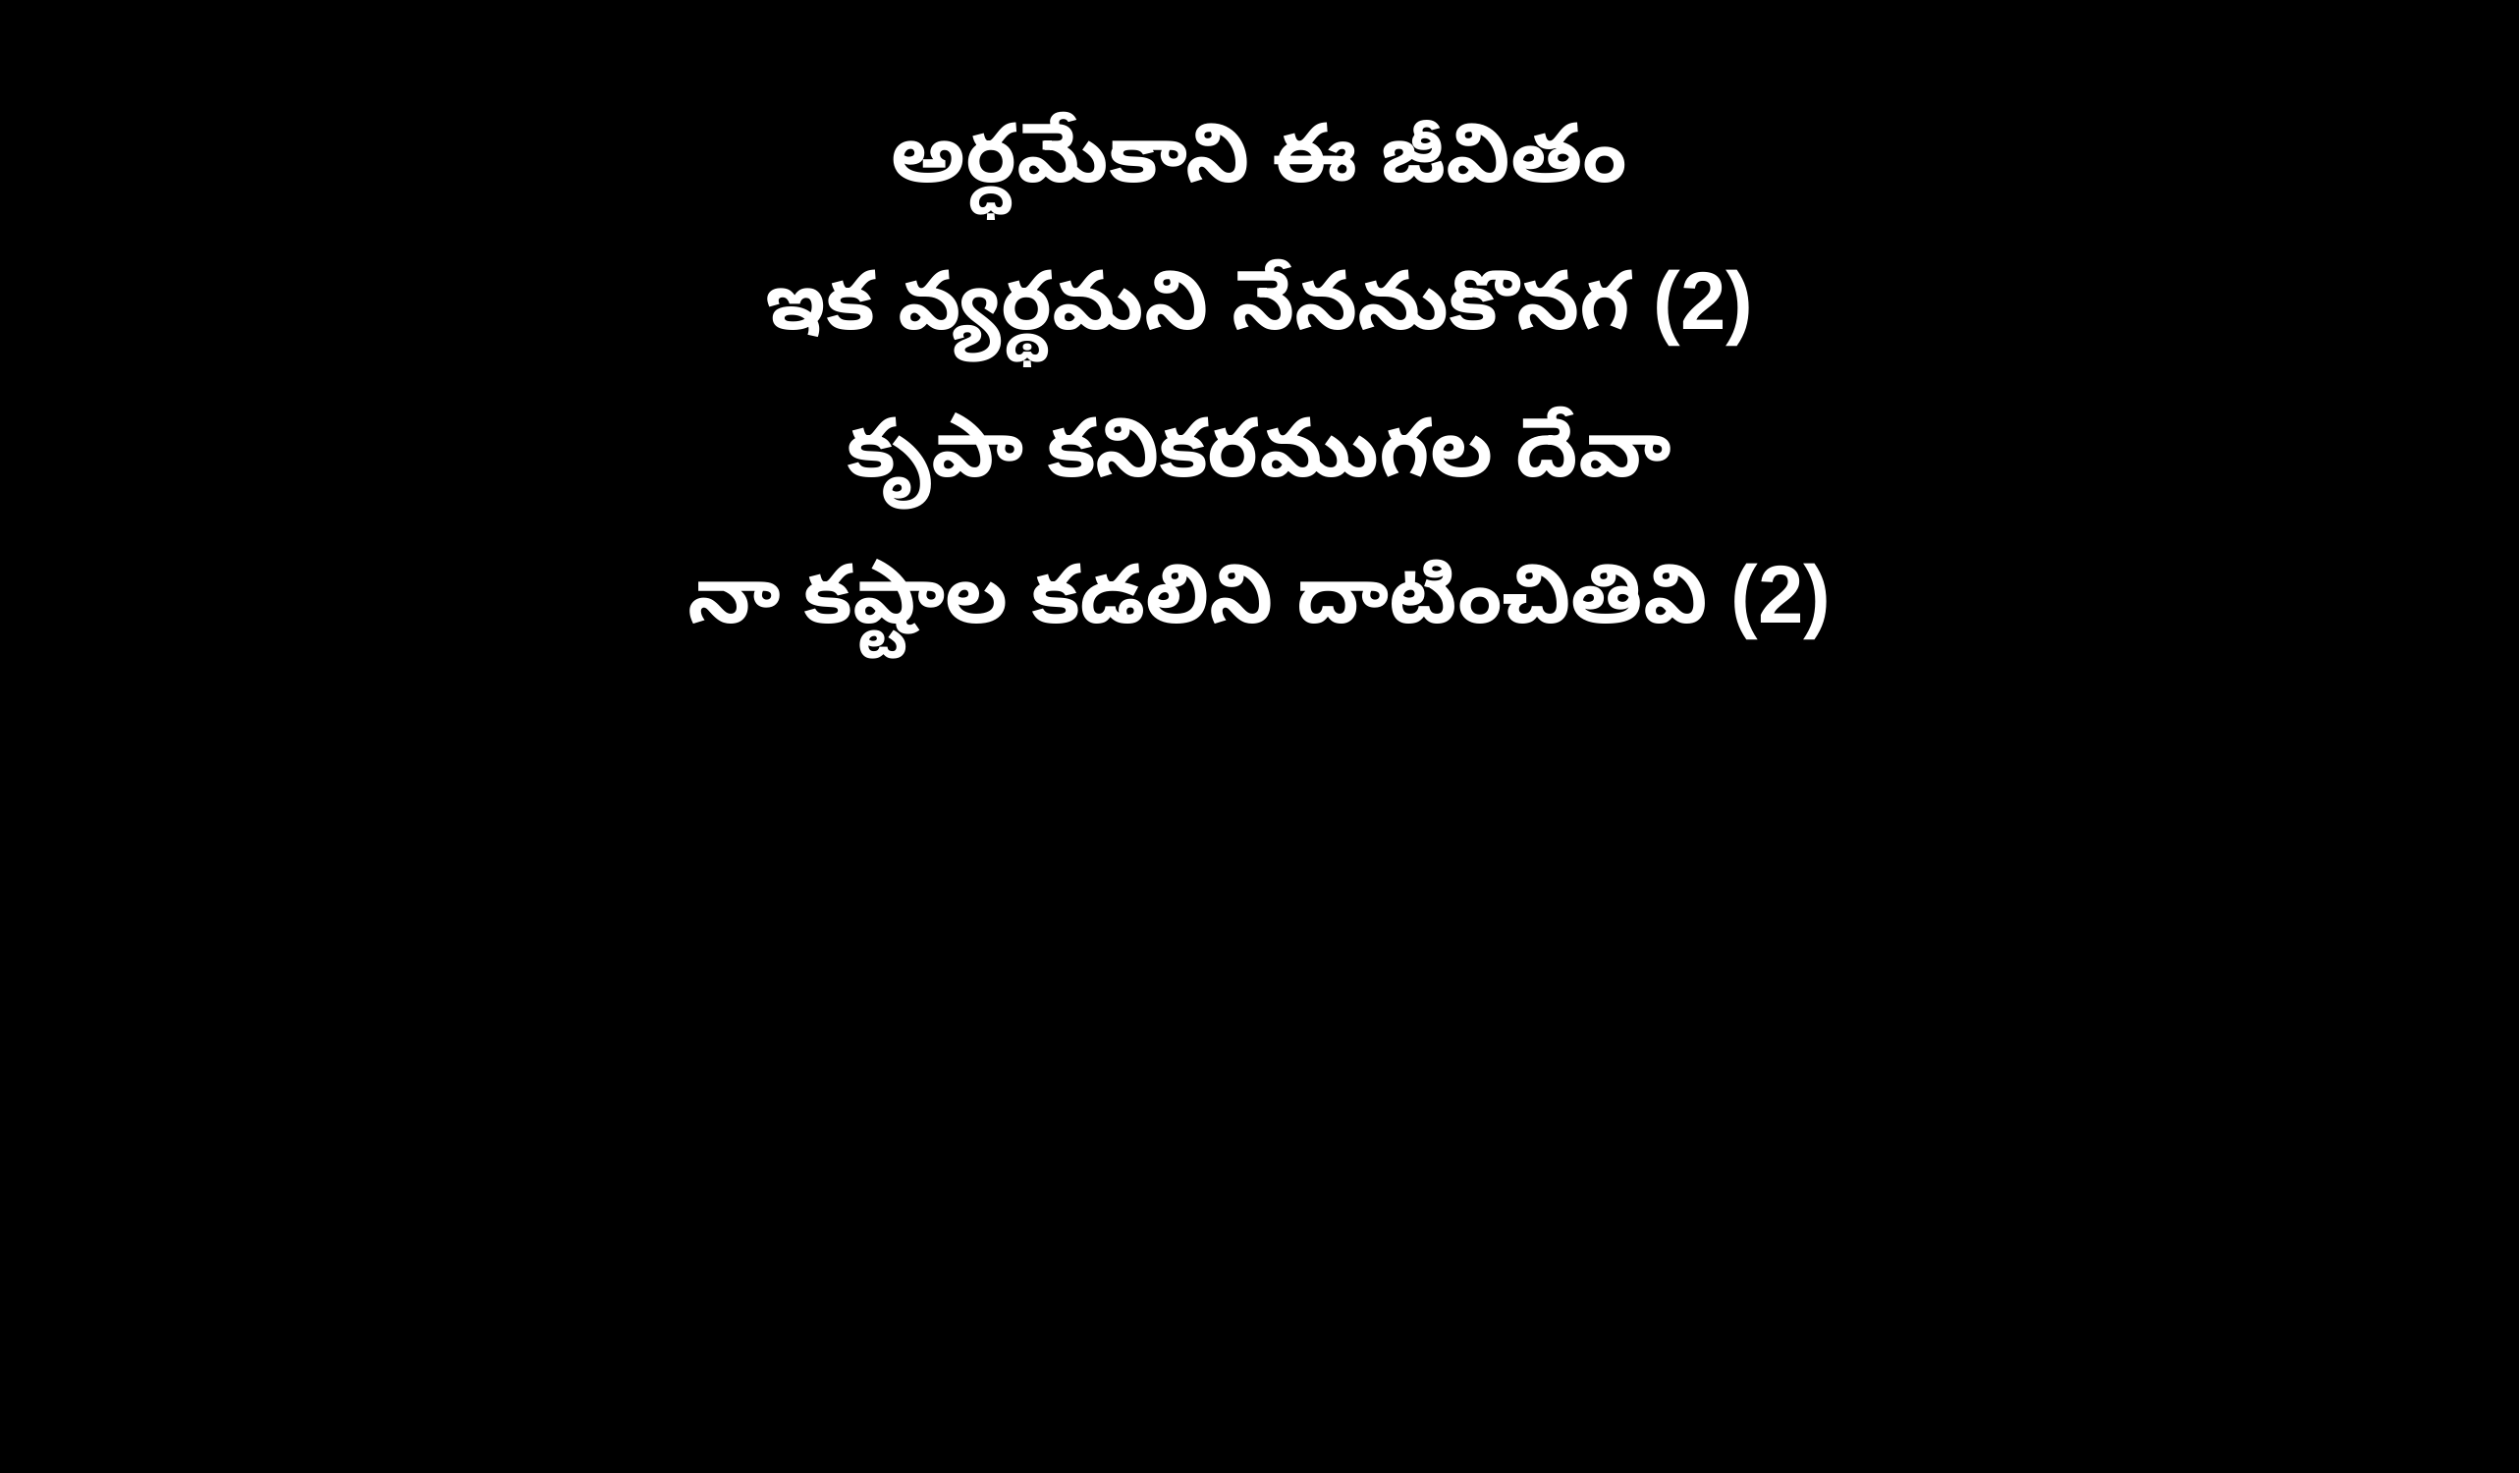

అర్ధమేకాని ఈ జీవితం
ఇక వ్యర్థమని నేననుకొనగ (2)
కృపా కనికరముగల దేవా
నా కష్టాల కడలిని దాటించితివి (2)